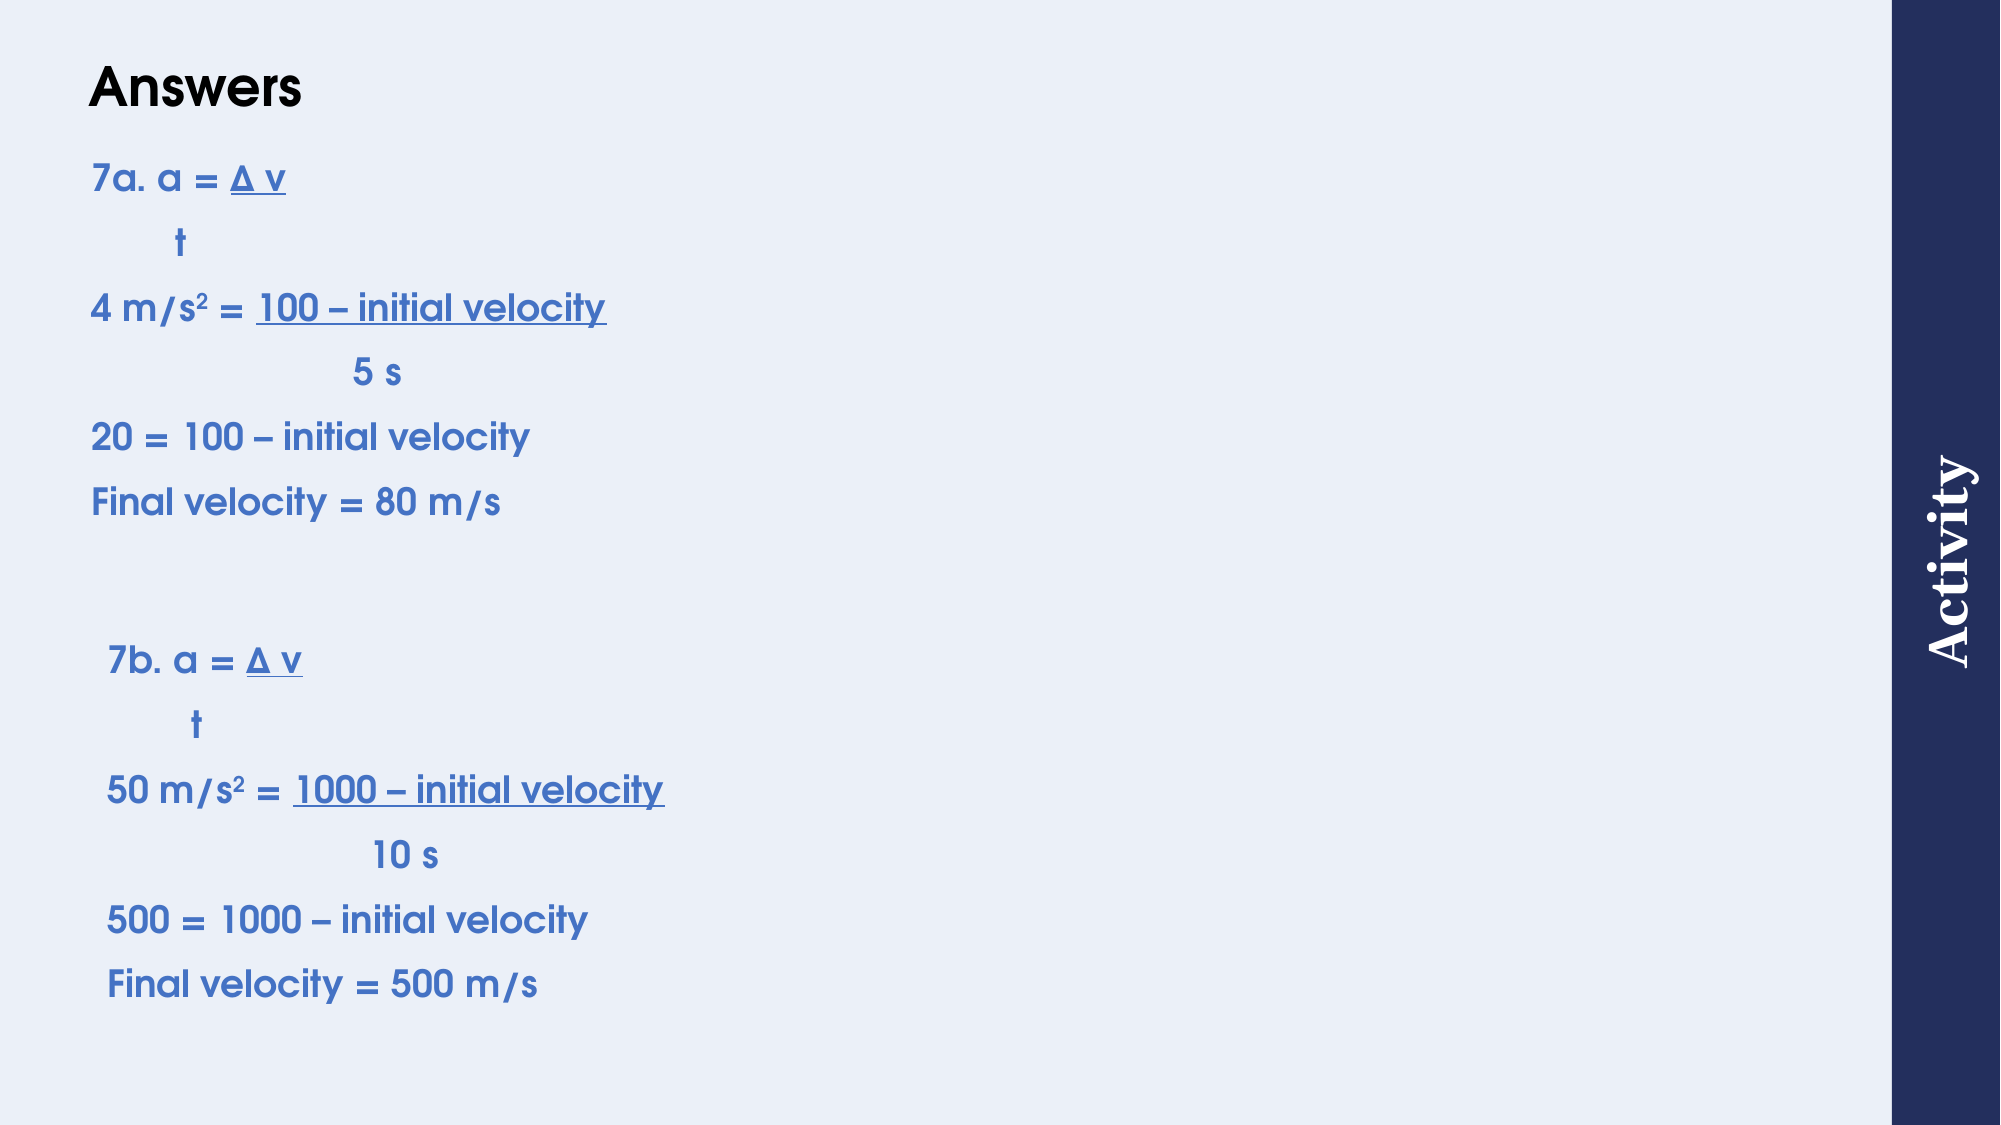

# Answers
7a. a = Δ v
        t
4 m/s2 = 100 – initial velocity
                         5 s
20 = 100 – initial velocity
Final velocity = 80 m/s
7b. a = Δ v
        t
50 m/s2 = 1000 – initial velocity
                         10 s
500 = 1000 – initial velocity
Final velocity = 500 m/s